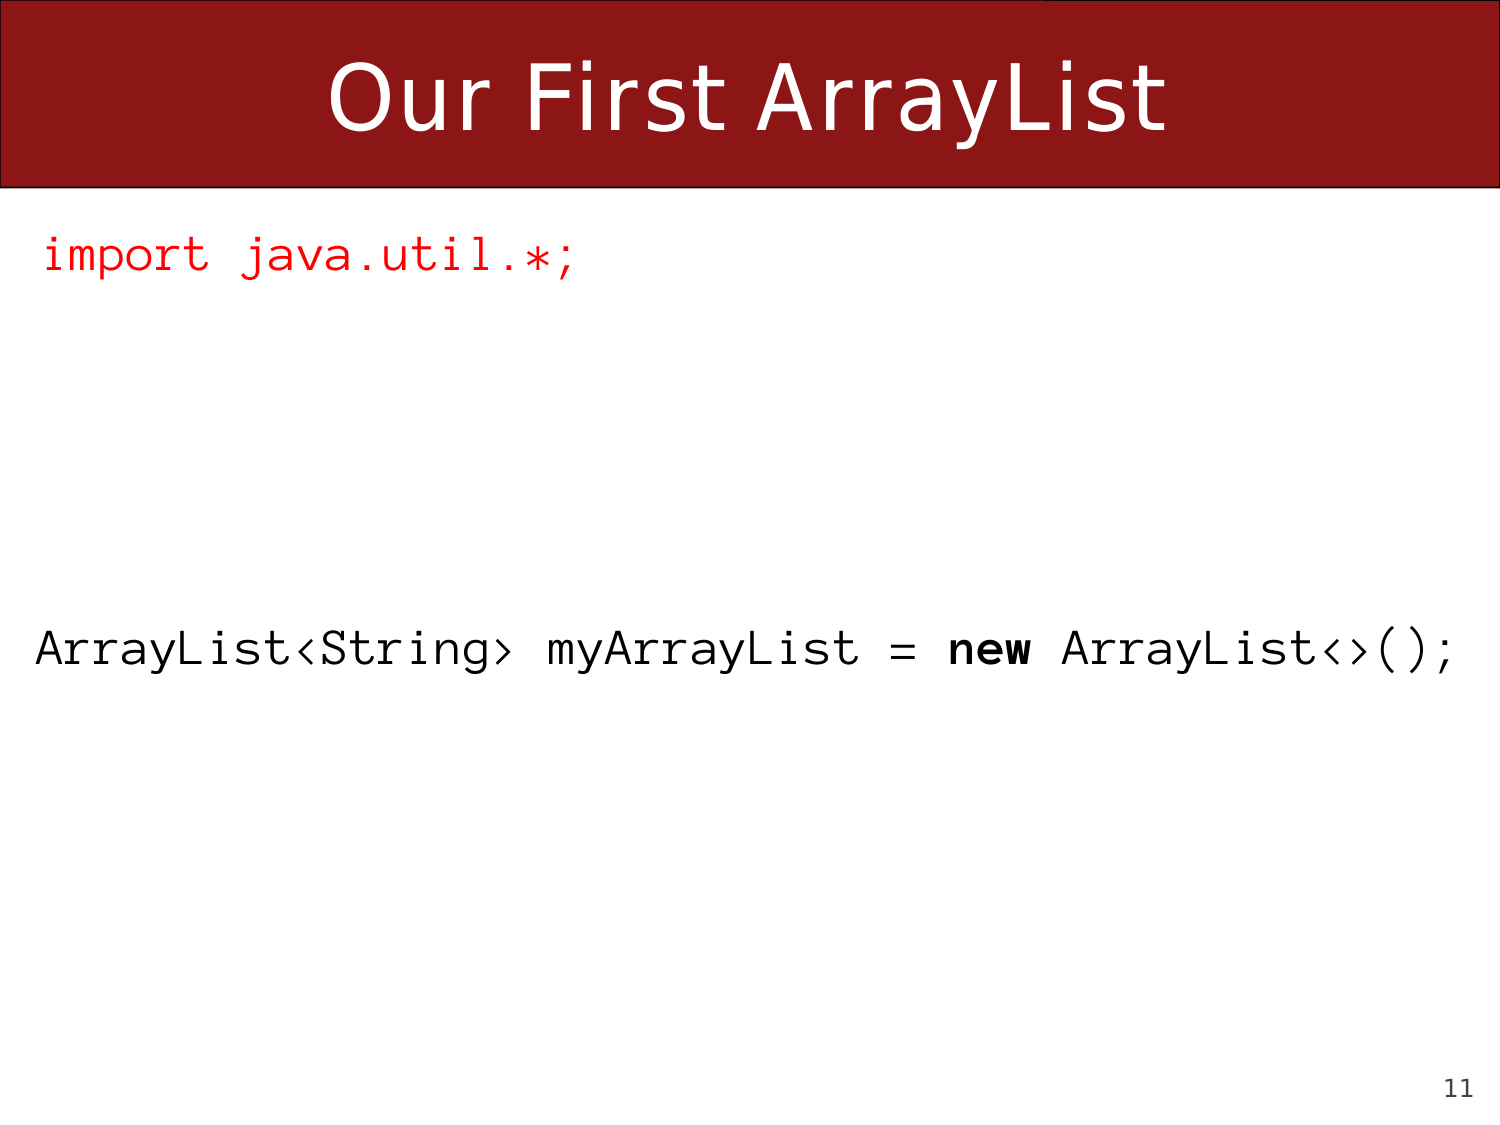

# Our First ArrayList
import java.util.*;
ArrayList<String> myArrayList = new ArrayList<>();